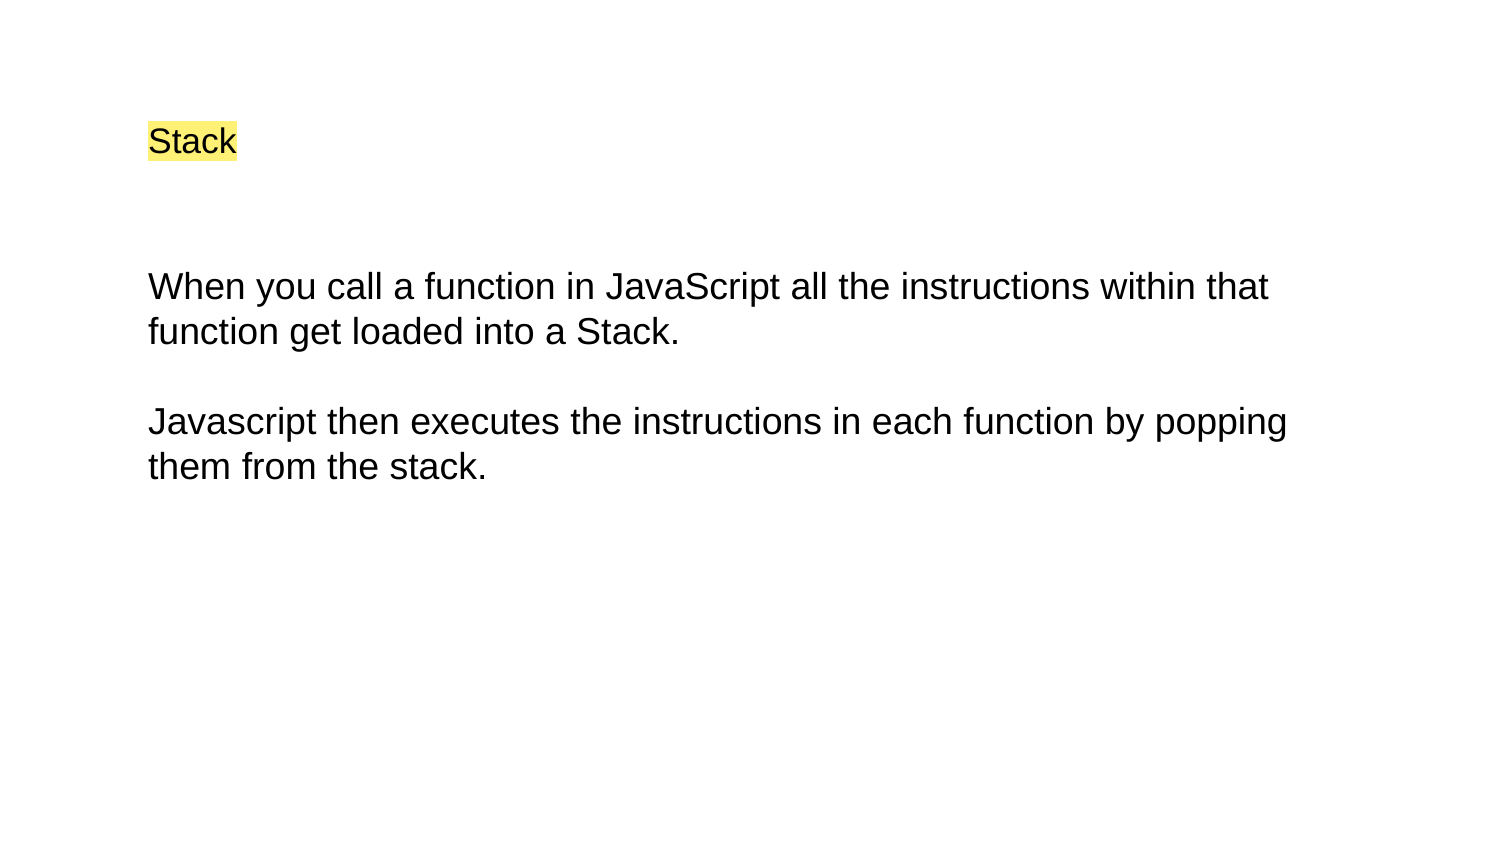

Stack
When you call a function in JavaScript all the instructions within that function get loaded into a Stack.

Javascript then executes the instructions in each function by popping them from the stack.